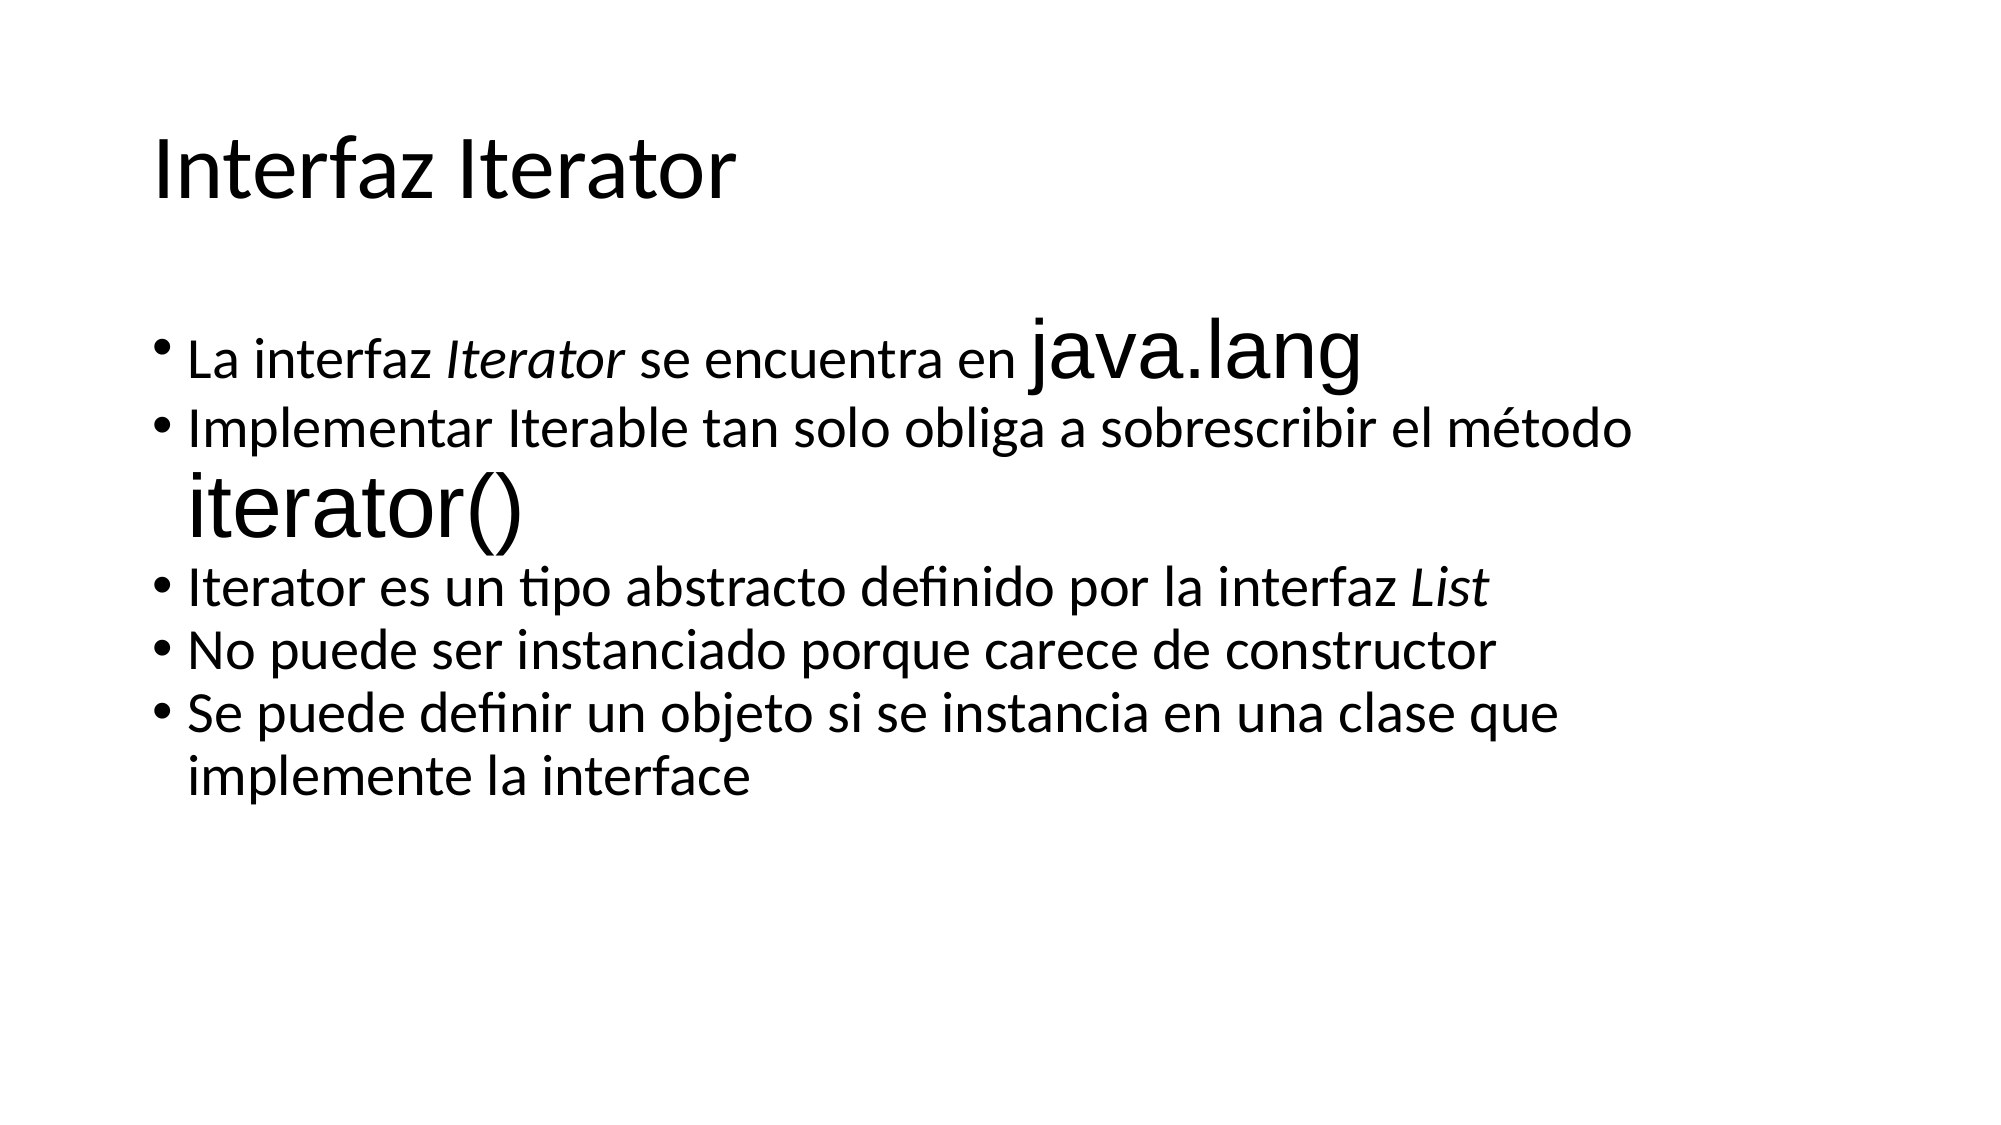

Interfaz Iterator
La interfaz Iterator se encuentra en java.lang
Implementar Iterable tan solo obliga a sobrescribir el método iterator()
Iterator es un tipo abstracto definido por la interfaz List
No puede ser instanciado porque carece de constructor
Se puede definir un objeto si se instancia en una clase que implemente la interface